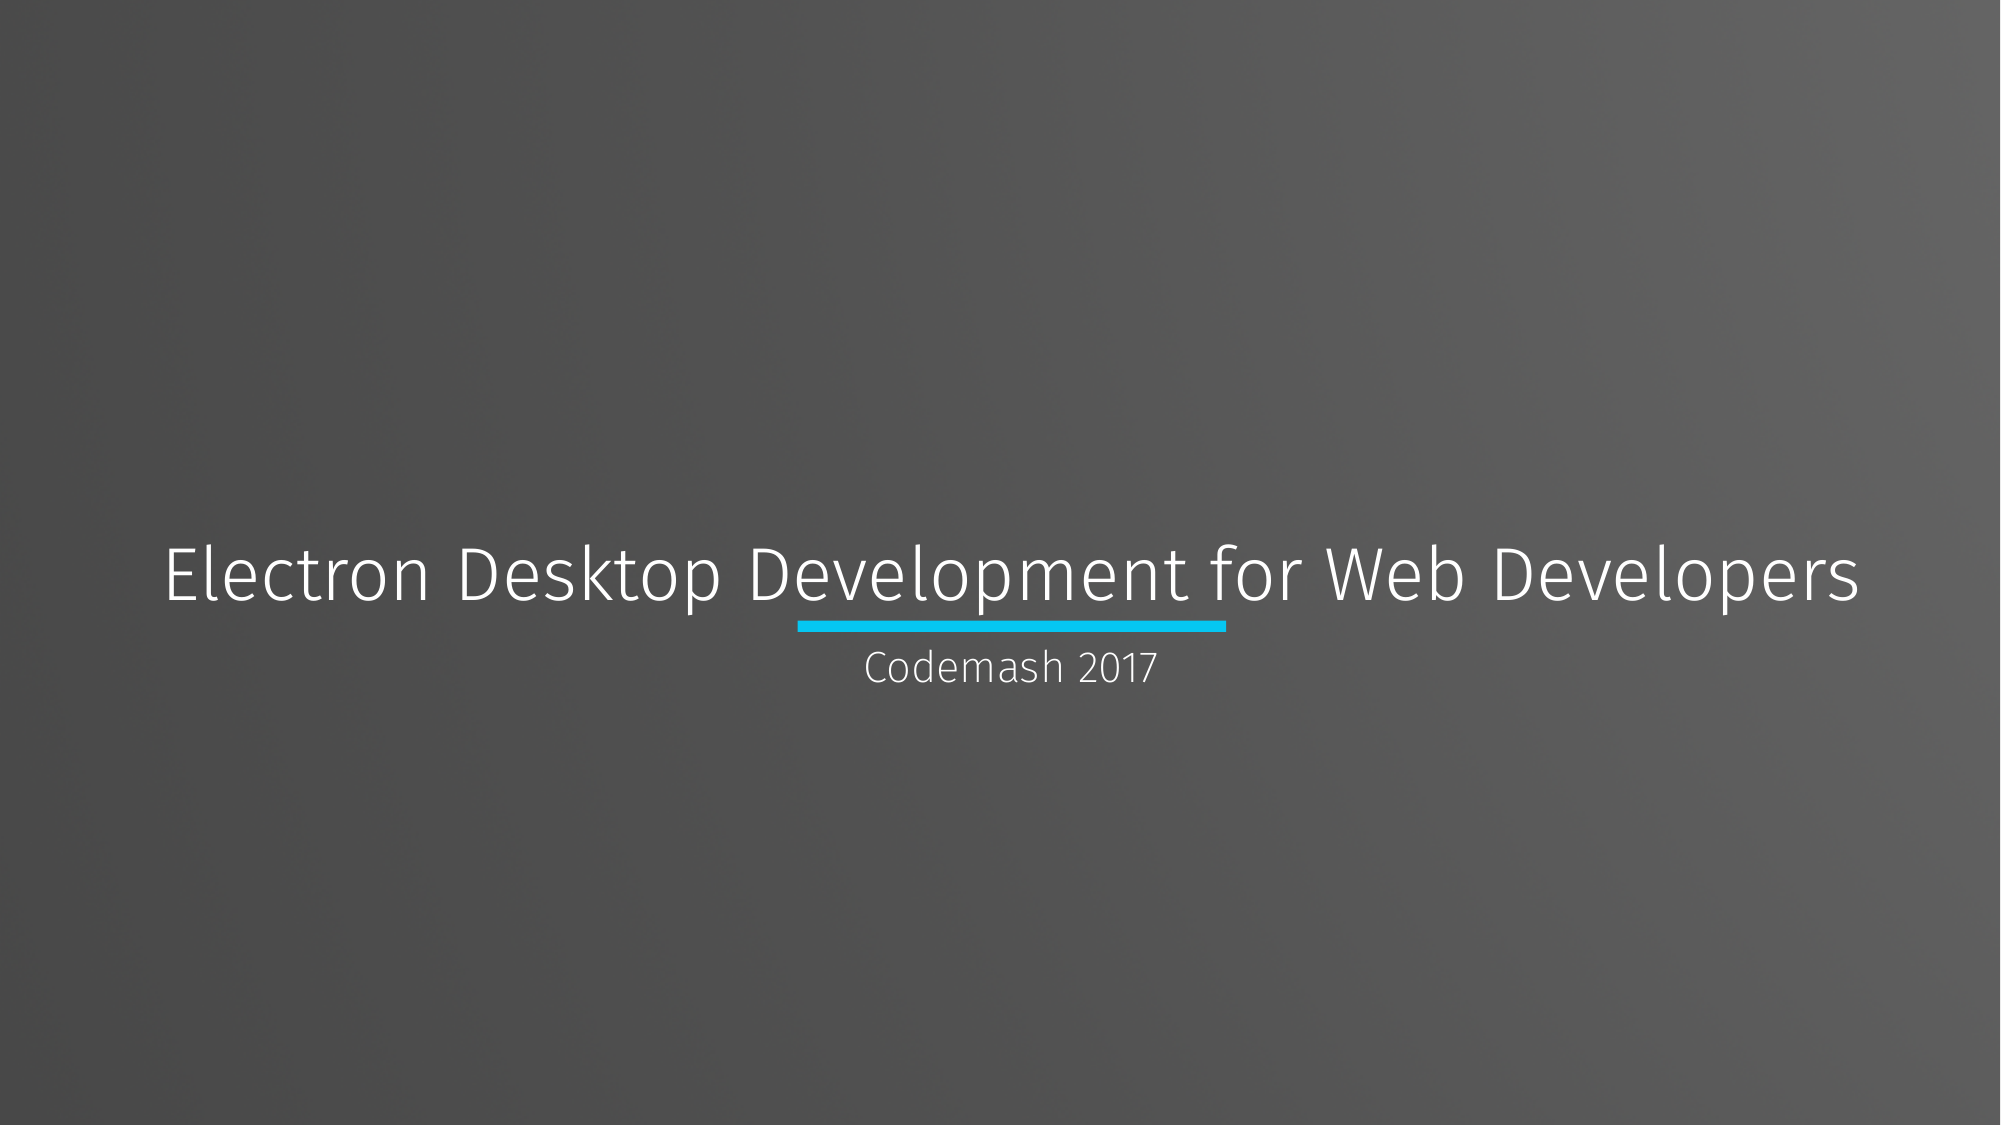

Electron Desktop Development for Web Developers

Codemash 2017